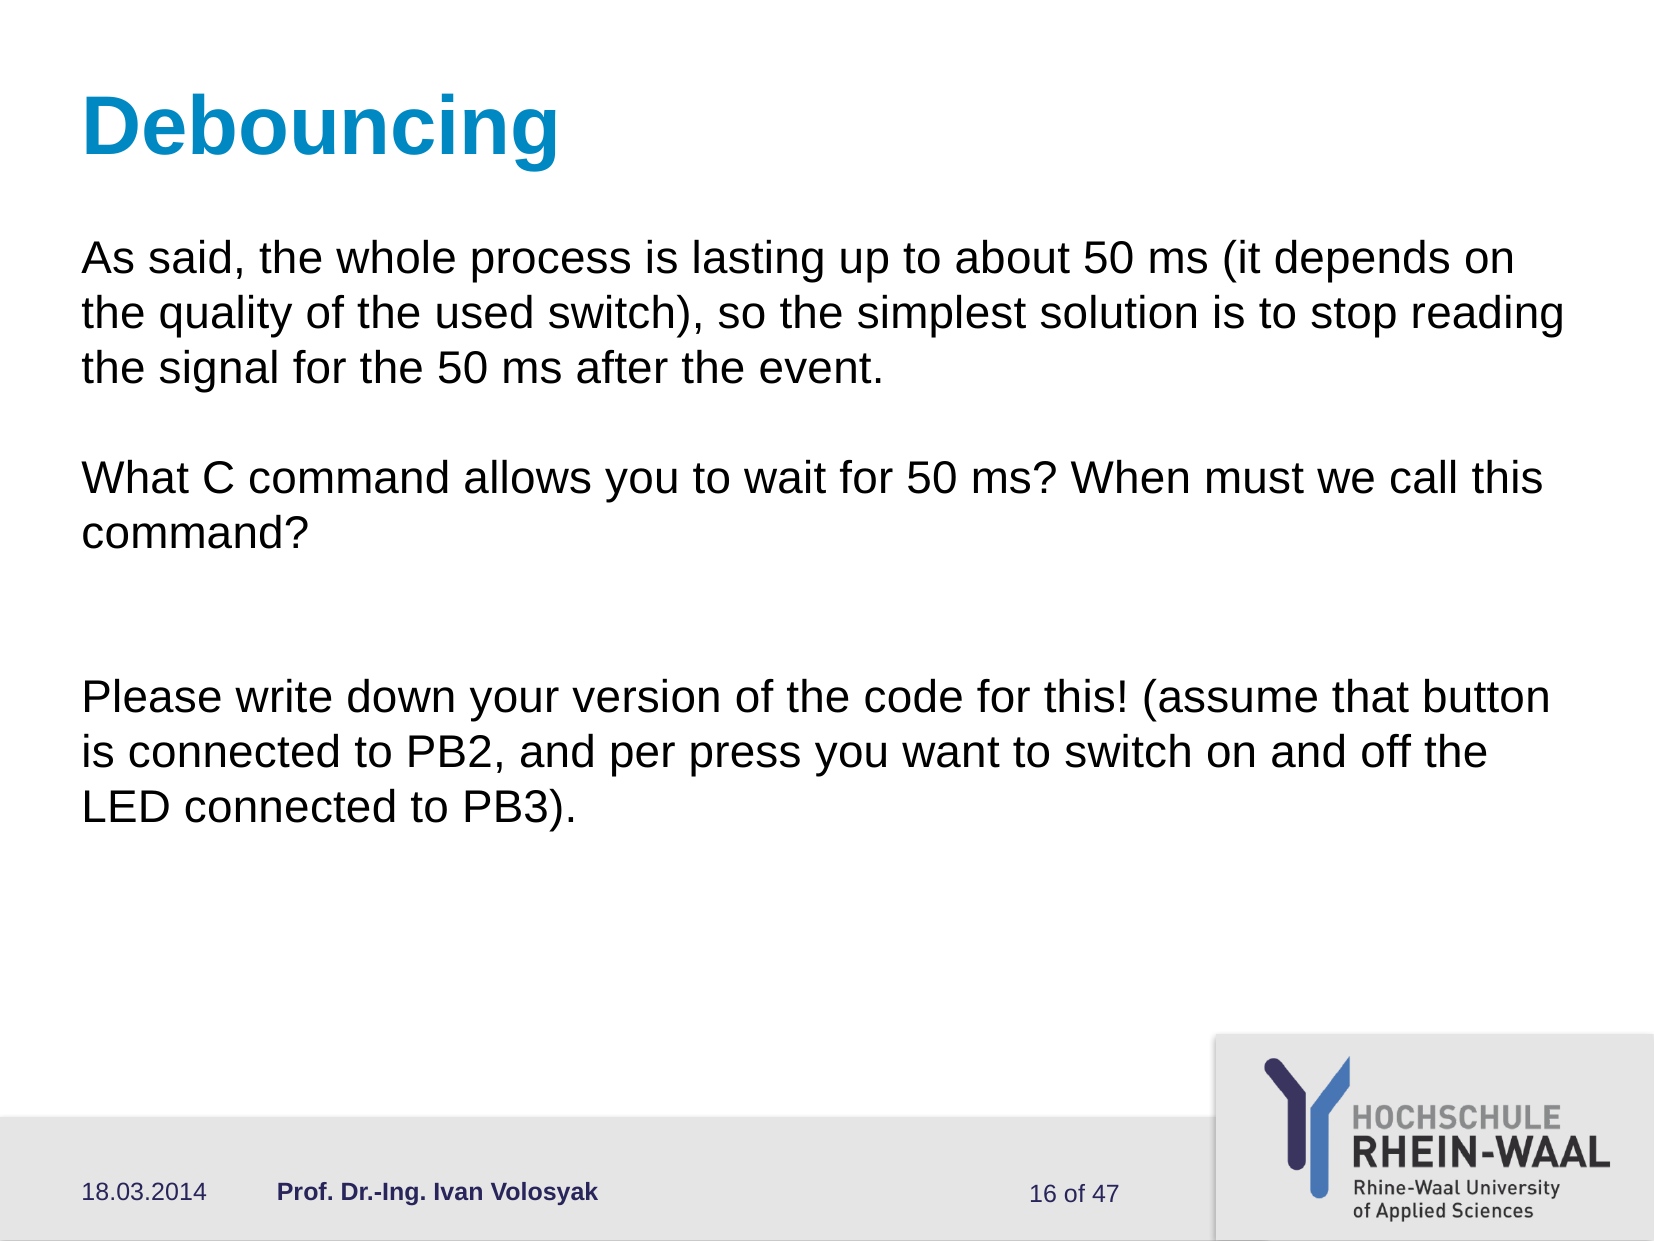

# Debouncing
As said, the whole process is lasting up to about 50 ms (it depends on the quality of the used switch), so the simplest solution is to stop reading the signal for the 50 ms after the event.

What C command allows you to wait for 50 ms? When must we call this command?

Please write down your version of the code for this! (assume that button is connected to PB2, and per press you want to switch on and off the LED connected to PB3).
18.03.2014
Prof. Dr.-Ing. Ivan Volosyak